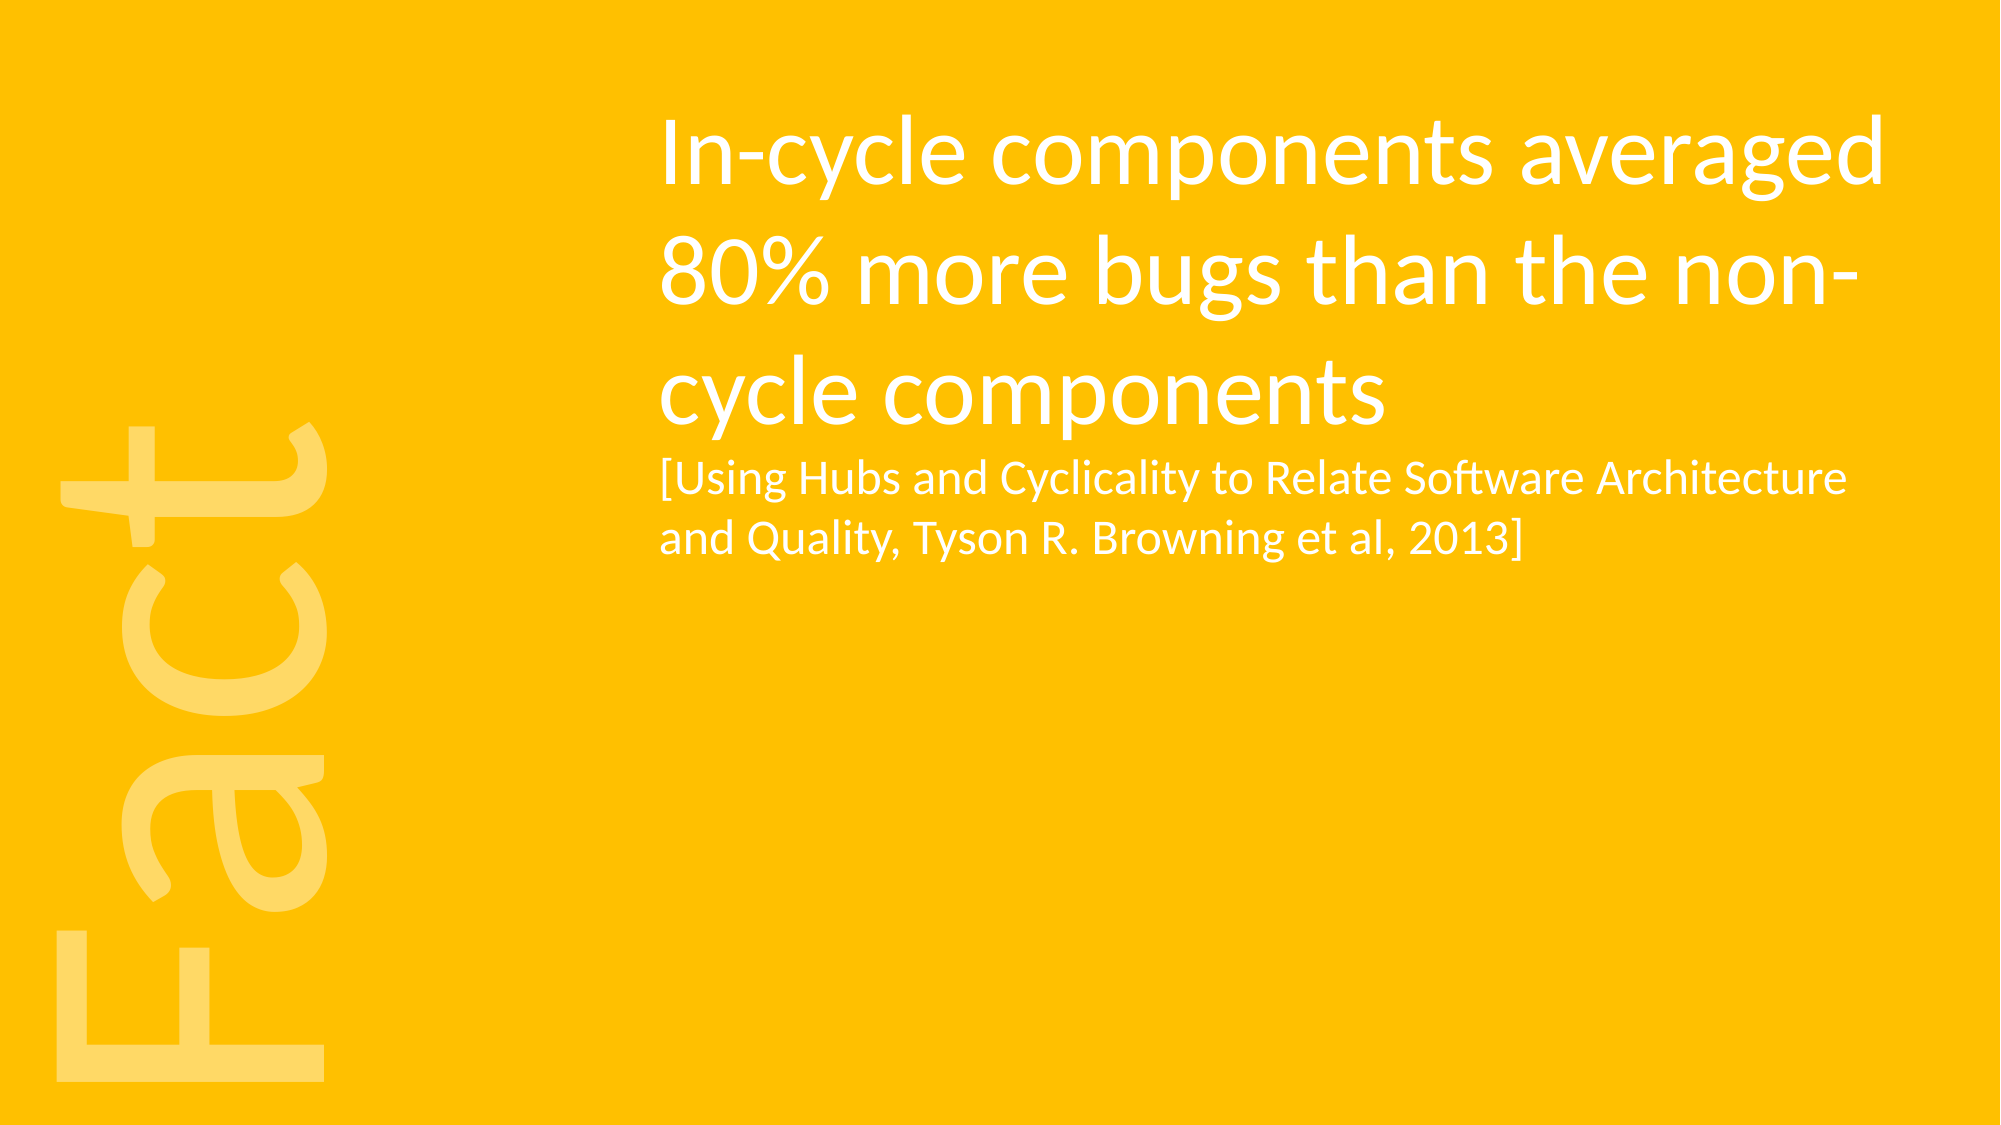

In-cycle components averaged 80% more bugs than the non-cycle components
[Using Hubs and Cyclicality to Relate Software Architecture and Quality, Tyson R. Browning et al, 2013]
Fact